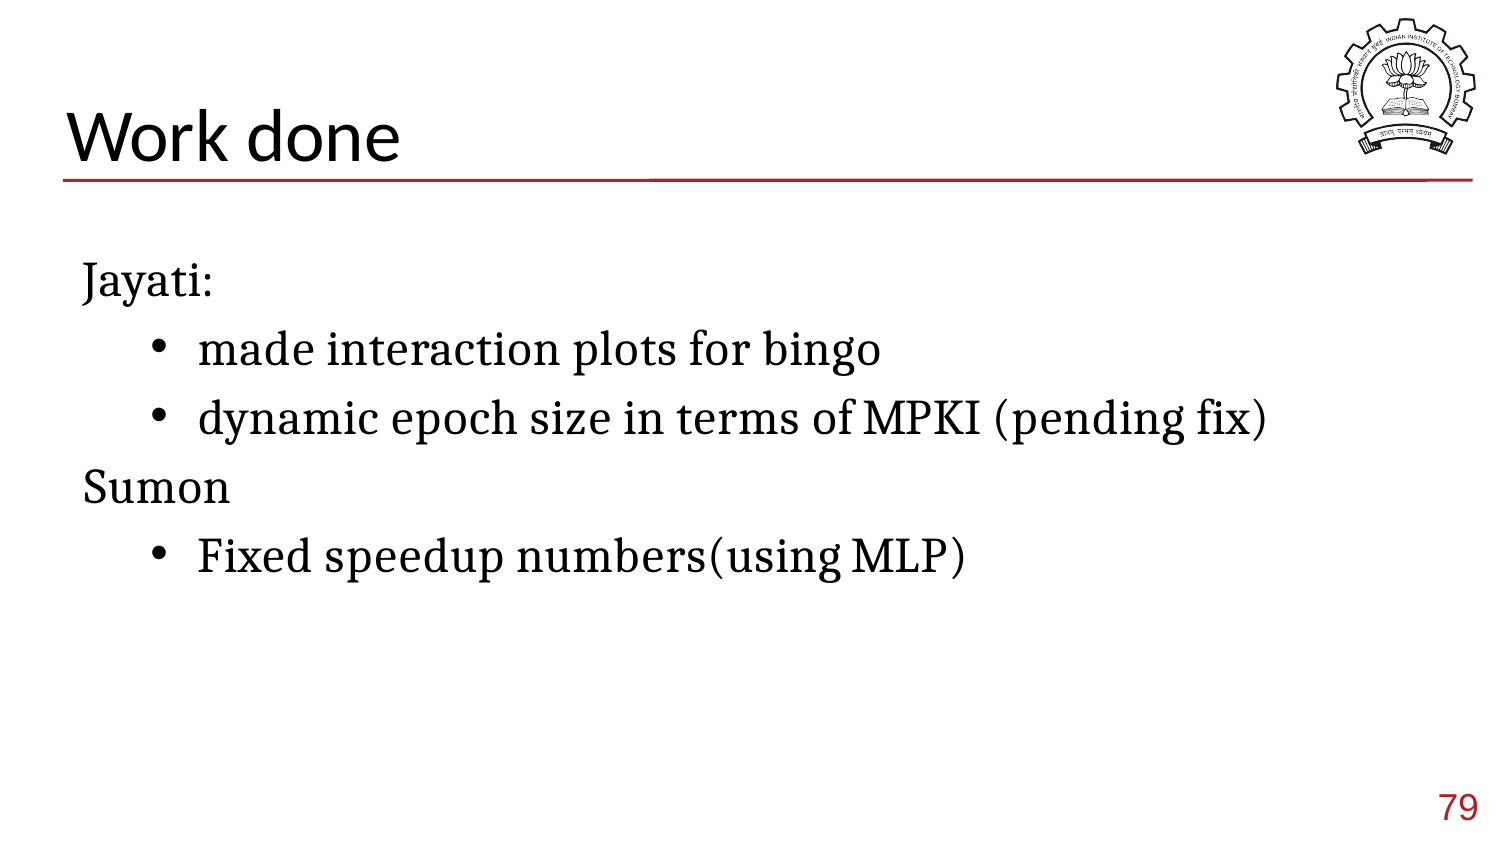

# Work done
Jayati:
made interaction plots for bingo
dynamic epoch size in terms of MPKI (pending fix)
Sumon
Fixed speedup numbers(using MLP)

79